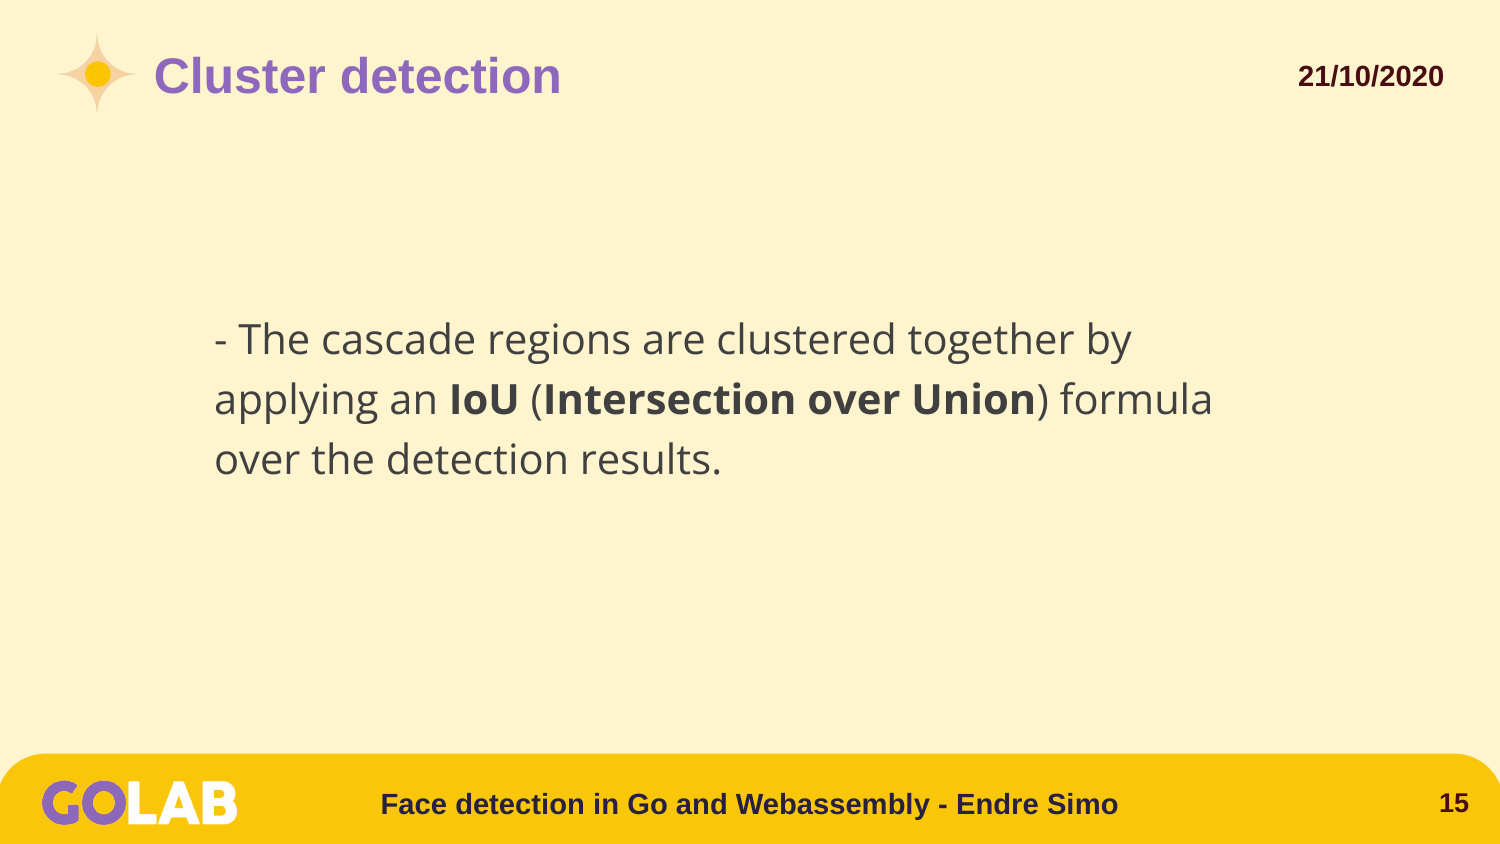

# Cluster detection
- The cascade regions are clustered together by applying an IoU (Intersection over Union) formula over the detection results.